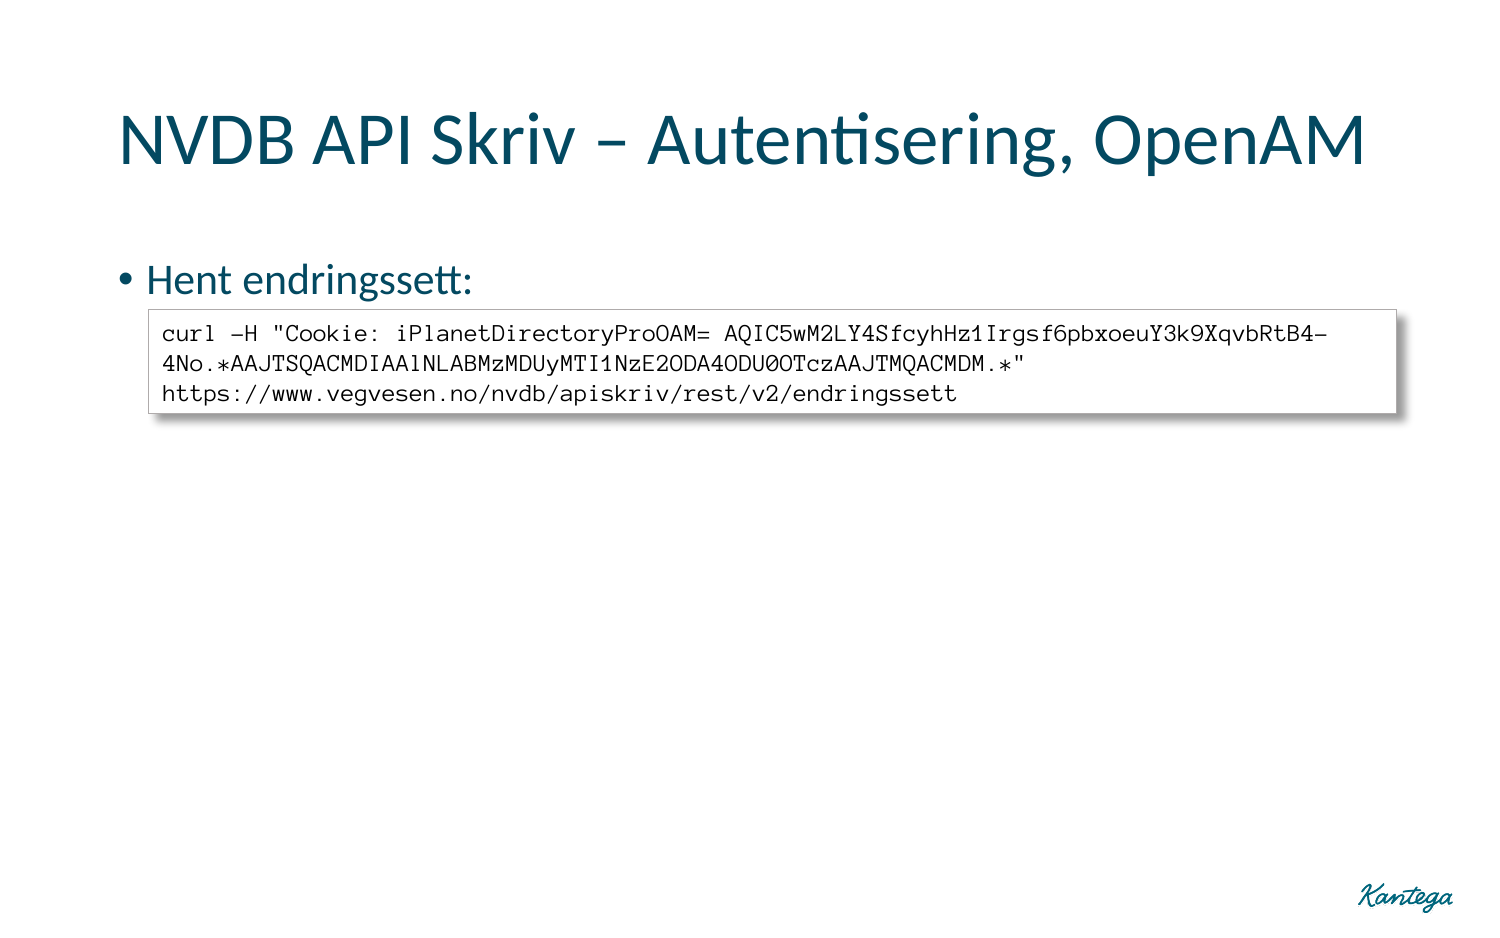

# NVDB API Skriv – Autentisering, OpenAM
Hent endringssett:
curl -H "Cookie: iPlanetDirectoryProOAM= AQIC5wM2LY4SfcyhHz1Irgsf6pbxoeuY3k9XqvbRtB4-4No.*AAJTSQACMDIAAlNLABMzMDUyMTI1NzE2ODA4ODU0OTczAAJTMQACMDM.*" https://www.vegvesen.no/nvdb/apiskriv/rest/v2/endringssett